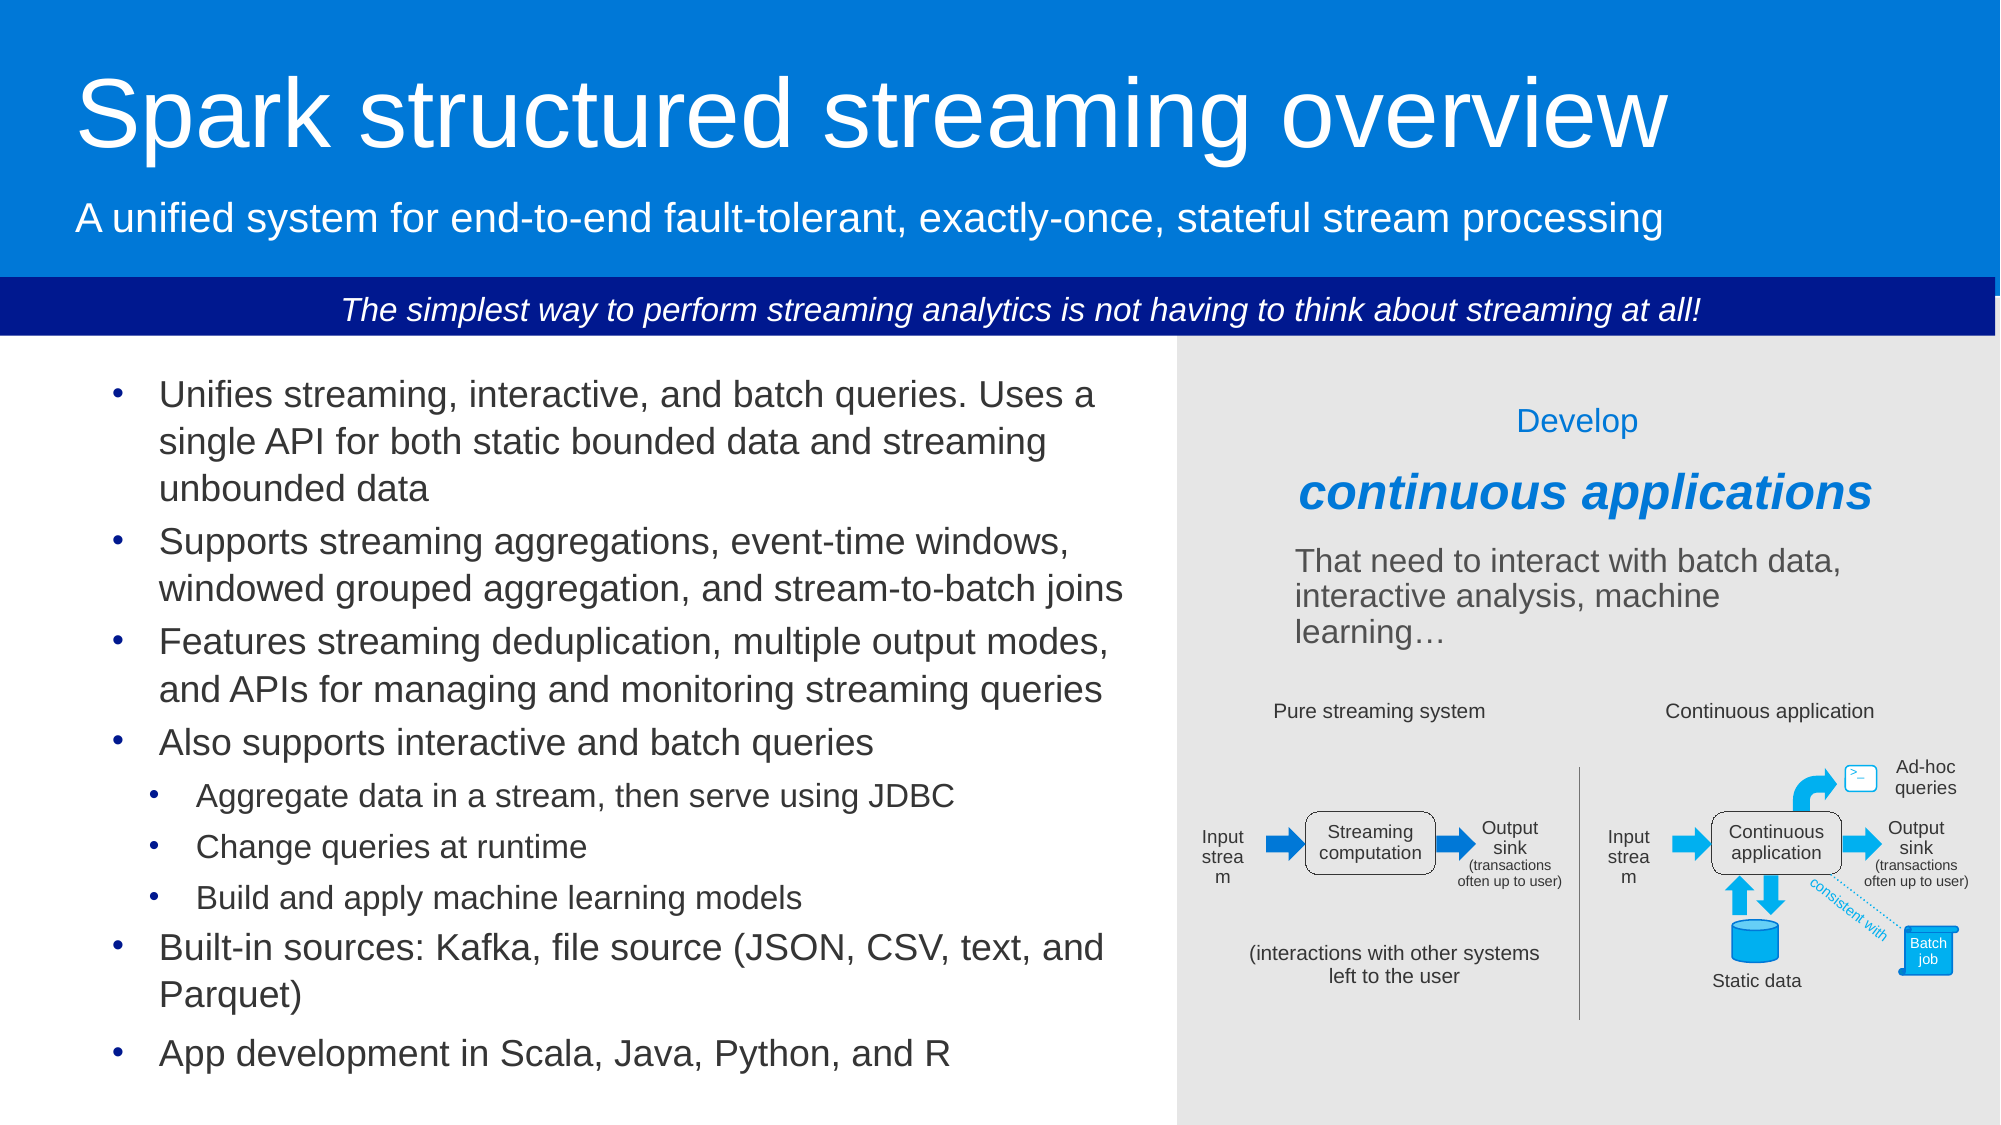

# Spark structured streaming overview
A unified system for end-to-end fault-tolerant, exactly-once, stateful stream processing
The simplest way to perform streaming analytics is not having to think about streaming at all!

Unifies streaming, interactive, and batch queries. Uses a single API for both static bounded data and streaming unbounded data
Supports streaming aggregations, event-time windows, windowed grouped aggregation, and stream-to-batch joins
Features streaming deduplication, multiple output modes, and APIs for managing and monitoring streaming queries
Also supports interactive and batch queries
Aggregate data in a stream, then serve using JDBC
Change queries at runtime
Build and apply machine learning models
Built-in sources: Kafka, file source (JSON, CSV, text, and Parquet)
App development in Scala, Java, Python, and R
Develop
continuous applications
That need to interact with batch data, interactive analysis, machine learning…
Pure streaming system
Continuous application
Ad-hoc
queries
>_

Output
sink
(transactions often up to user)
Output
sink
(transactions often up to user)
Input stream
Input stream
Streaming computation
Continuous application

consistent with

(interactions with other systems
left to the user
Batch job
Static data